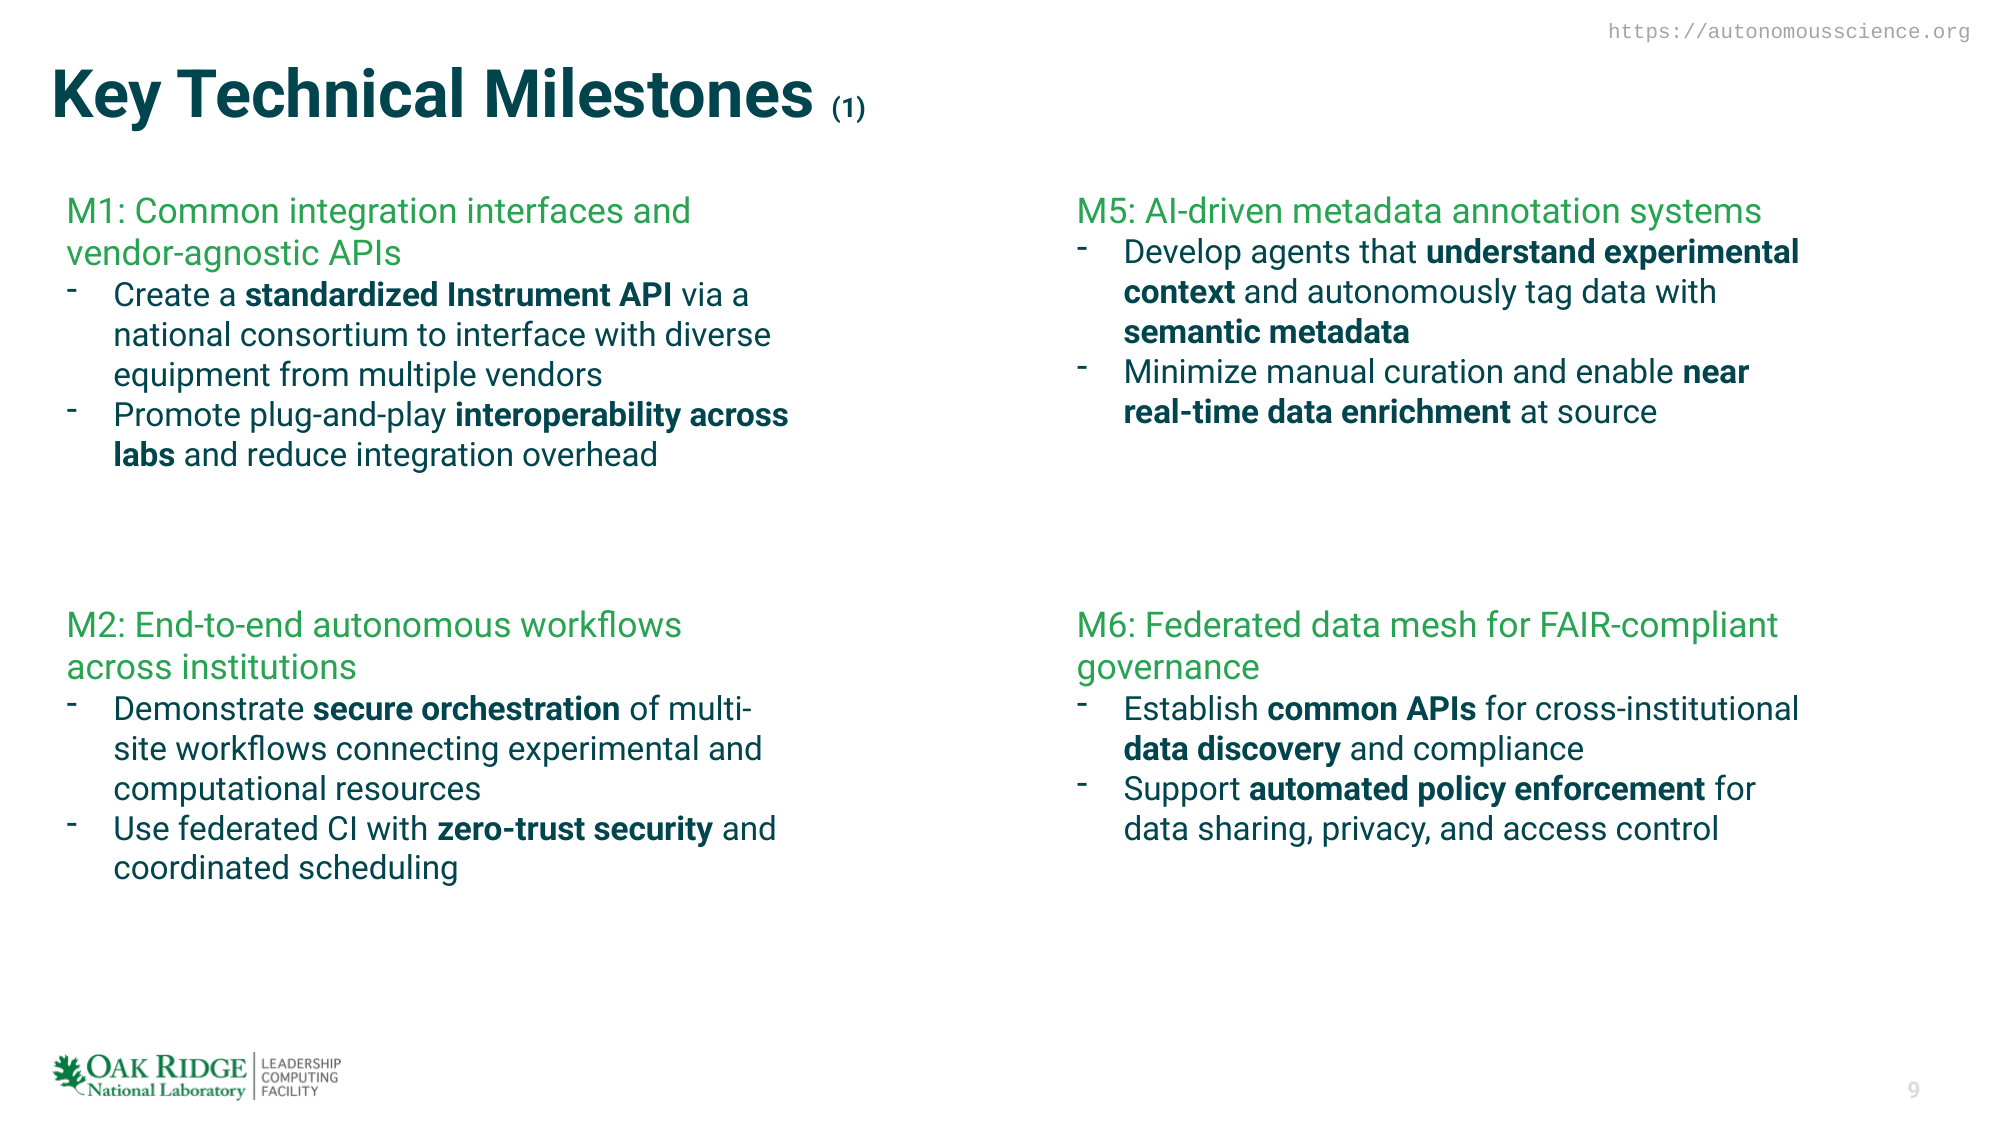

https://autonomousscience.org
# Key Technical Milestones (1)
M5: AI-driven metadata annotation systems
Develop agents that understand experimental context and autonomously tag data with semantic metadata
Minimize manual curation and enable near real-time data enrichment at source
M1: Common integration interfaces and vendor-agnostic APIs
Create a standardized Instrument API via a national consortium to interface with diverse equipment from multiple vendors
Promote plug-and-play interoperability across labs and reduce integration overhead
M2: End-to-end autonomous workflows across institutions
Demonstrate secure orchestration of multi-site workflows connecting experimental and computational resources
Use federated CI with zero-trust security and coordinated scheduling
M6: Federated data mesh for FAIR-compliant governance
Establish common APIs for cross-institutional data discovery and compliance
Support automated policy enforcement for data sharing, privacy, and access control